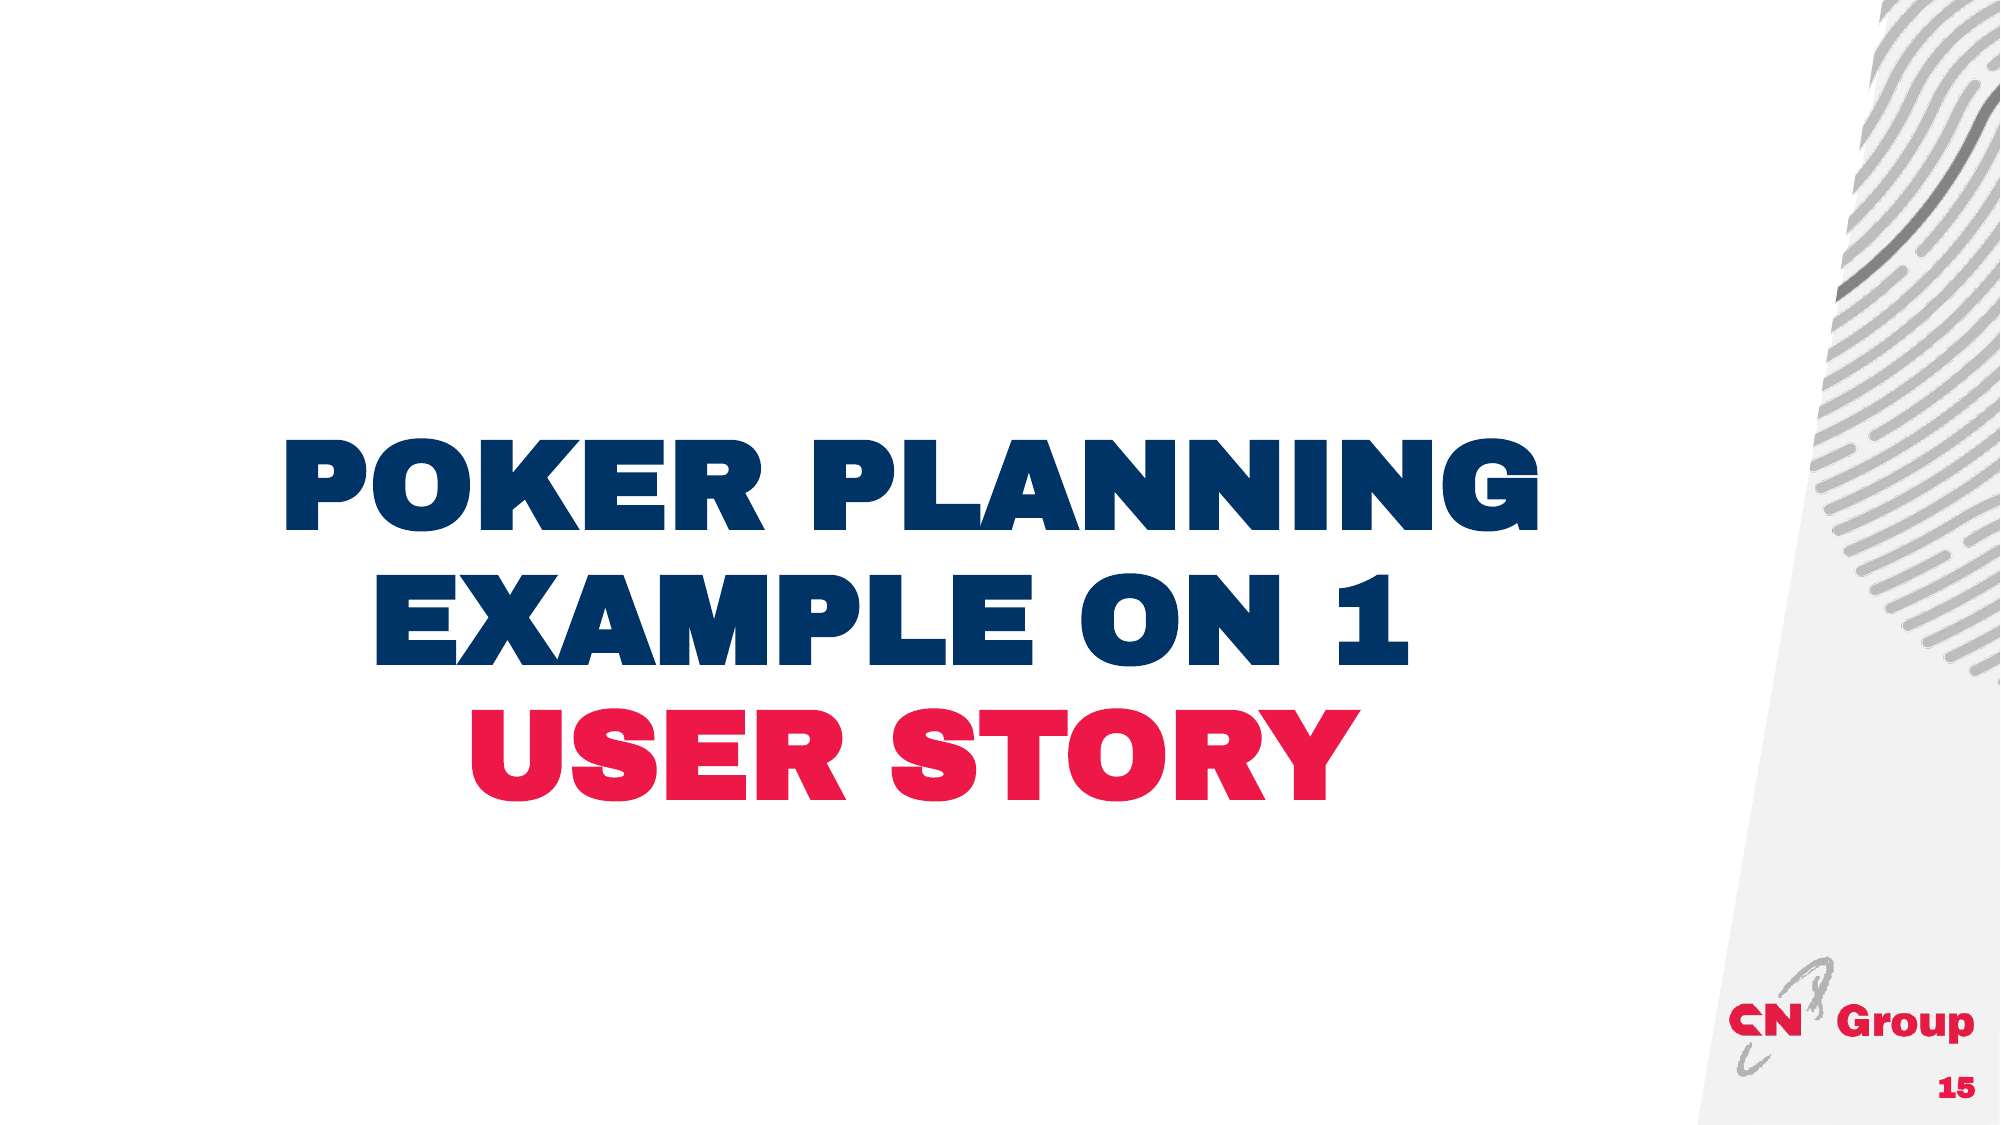

# Poker planning example on 1 USER STORY
15